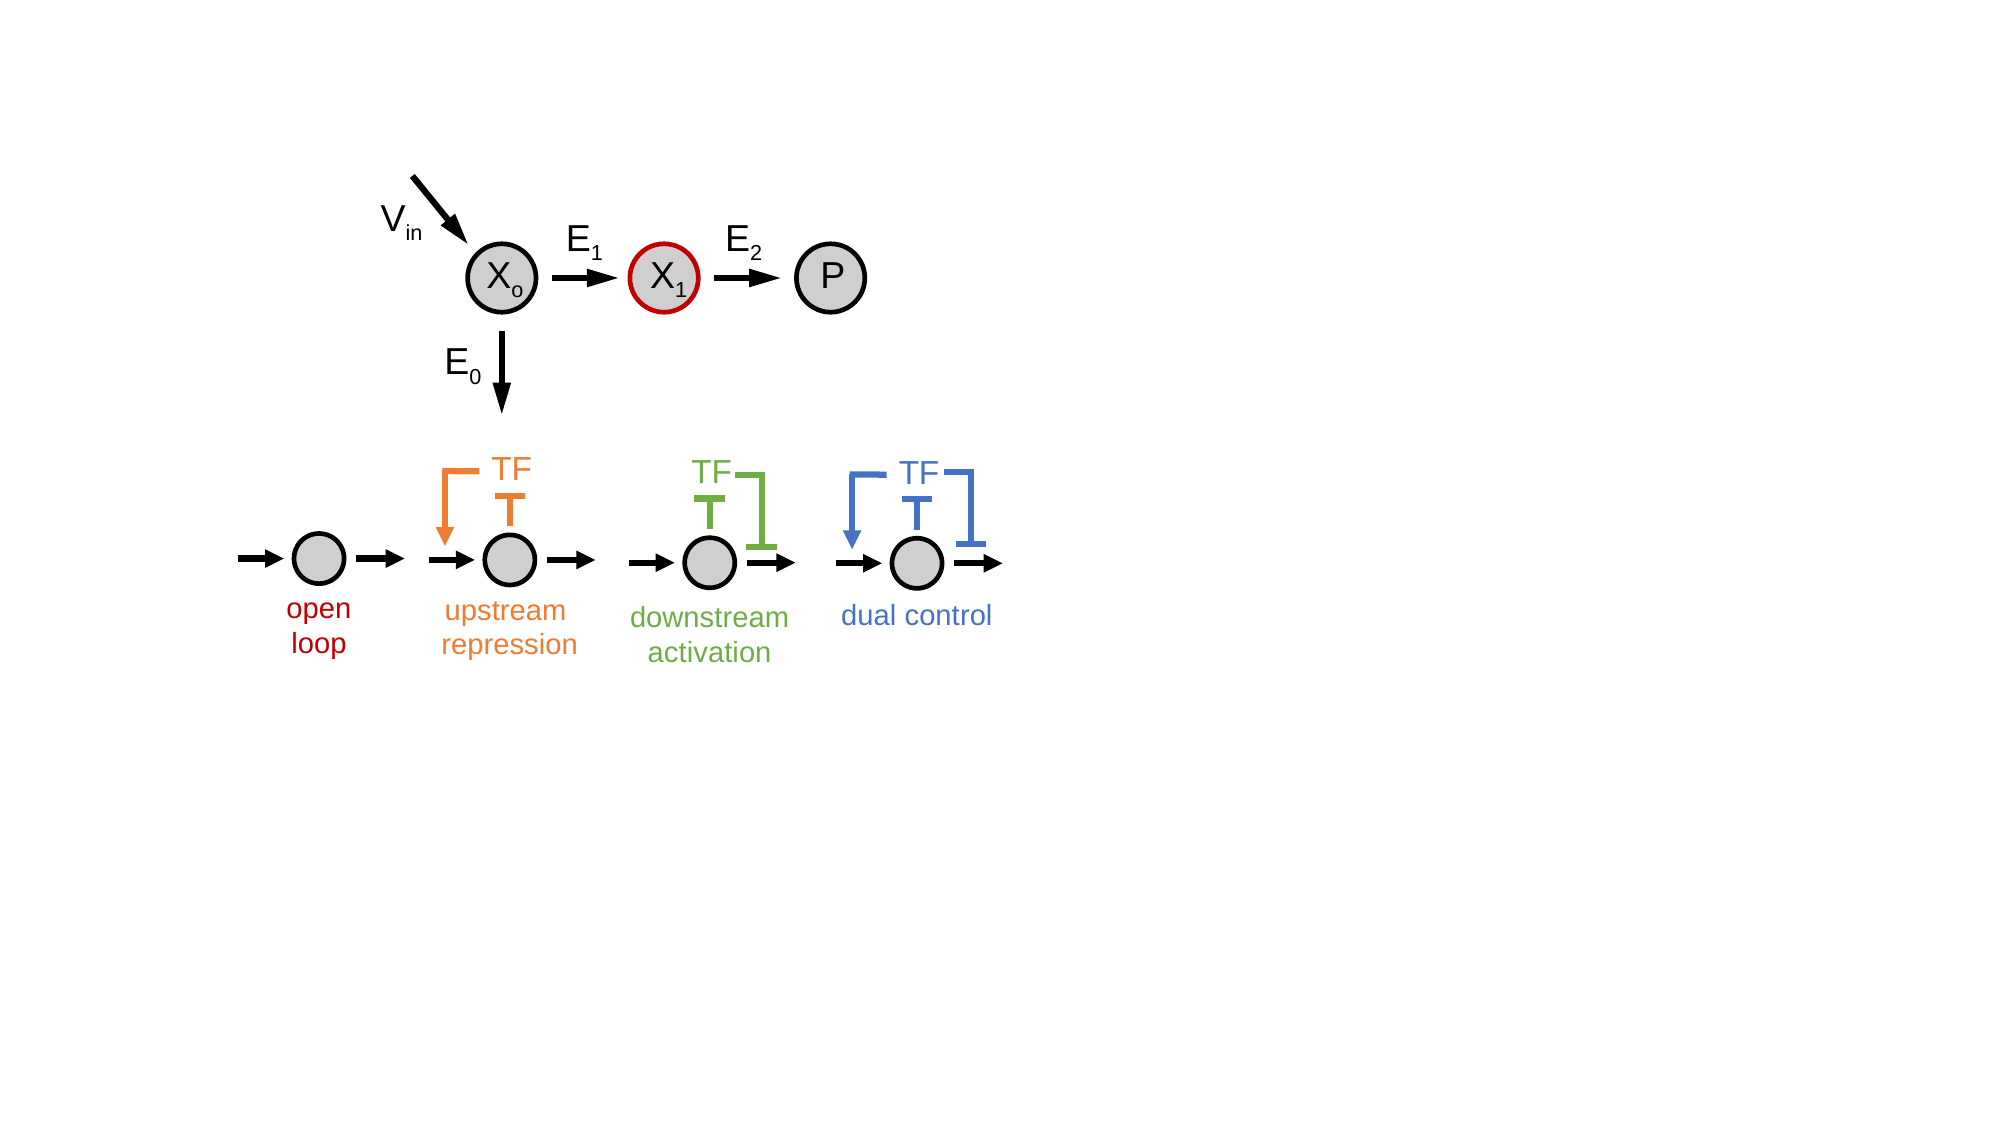

Vin

E2

E1

Xo

X1

P

E0

TF

upstream
repression
TF

downstream
activation
TF

dual control

open
loop